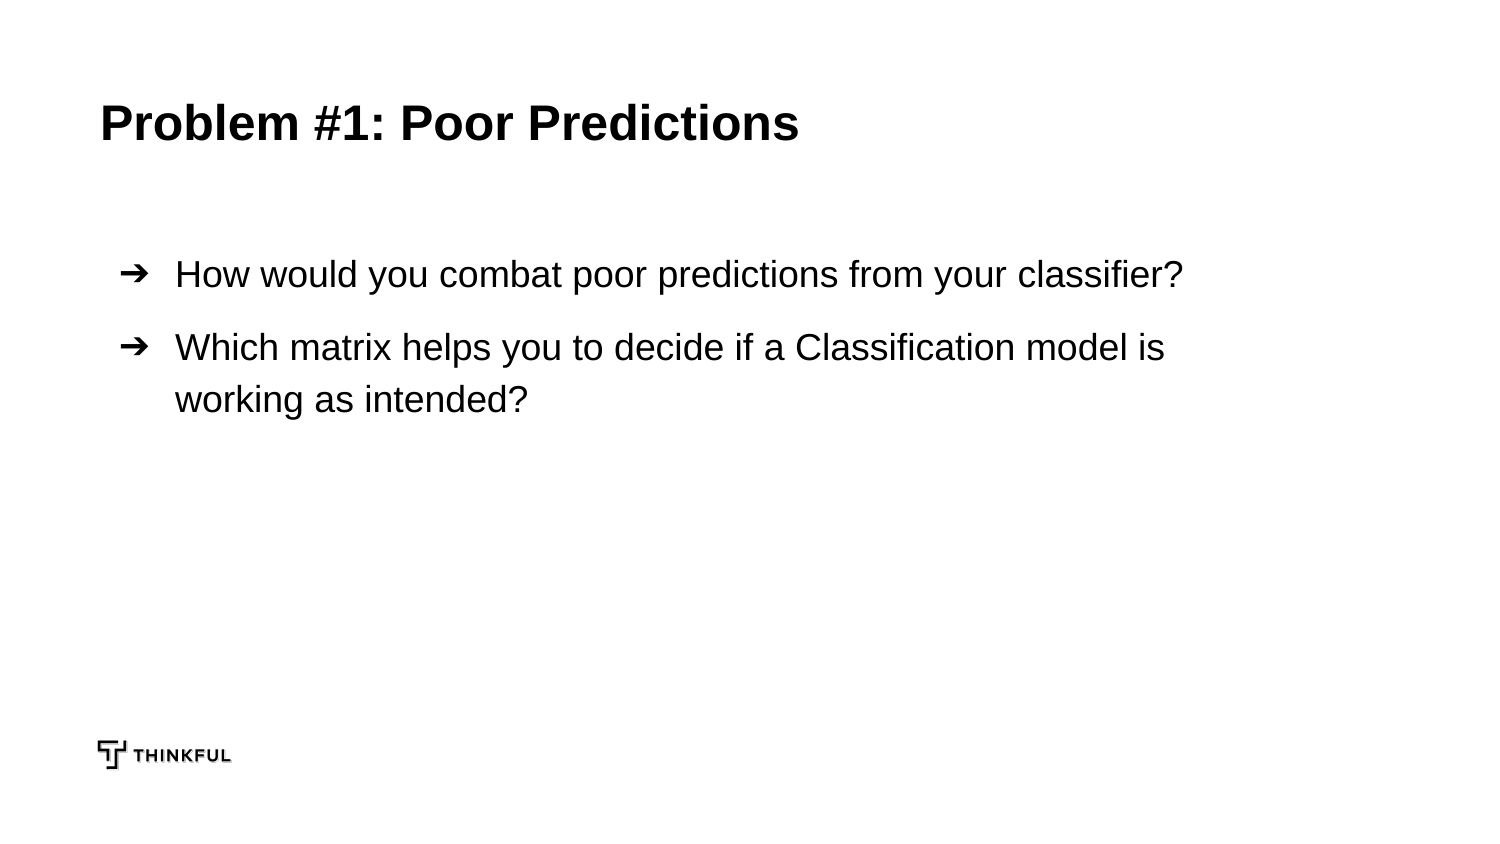

# Problem #1: Poor Predictions
How would you combat poor predictions from your classifier?
Which matrix helps you to decide if a Classification model is working as intended?